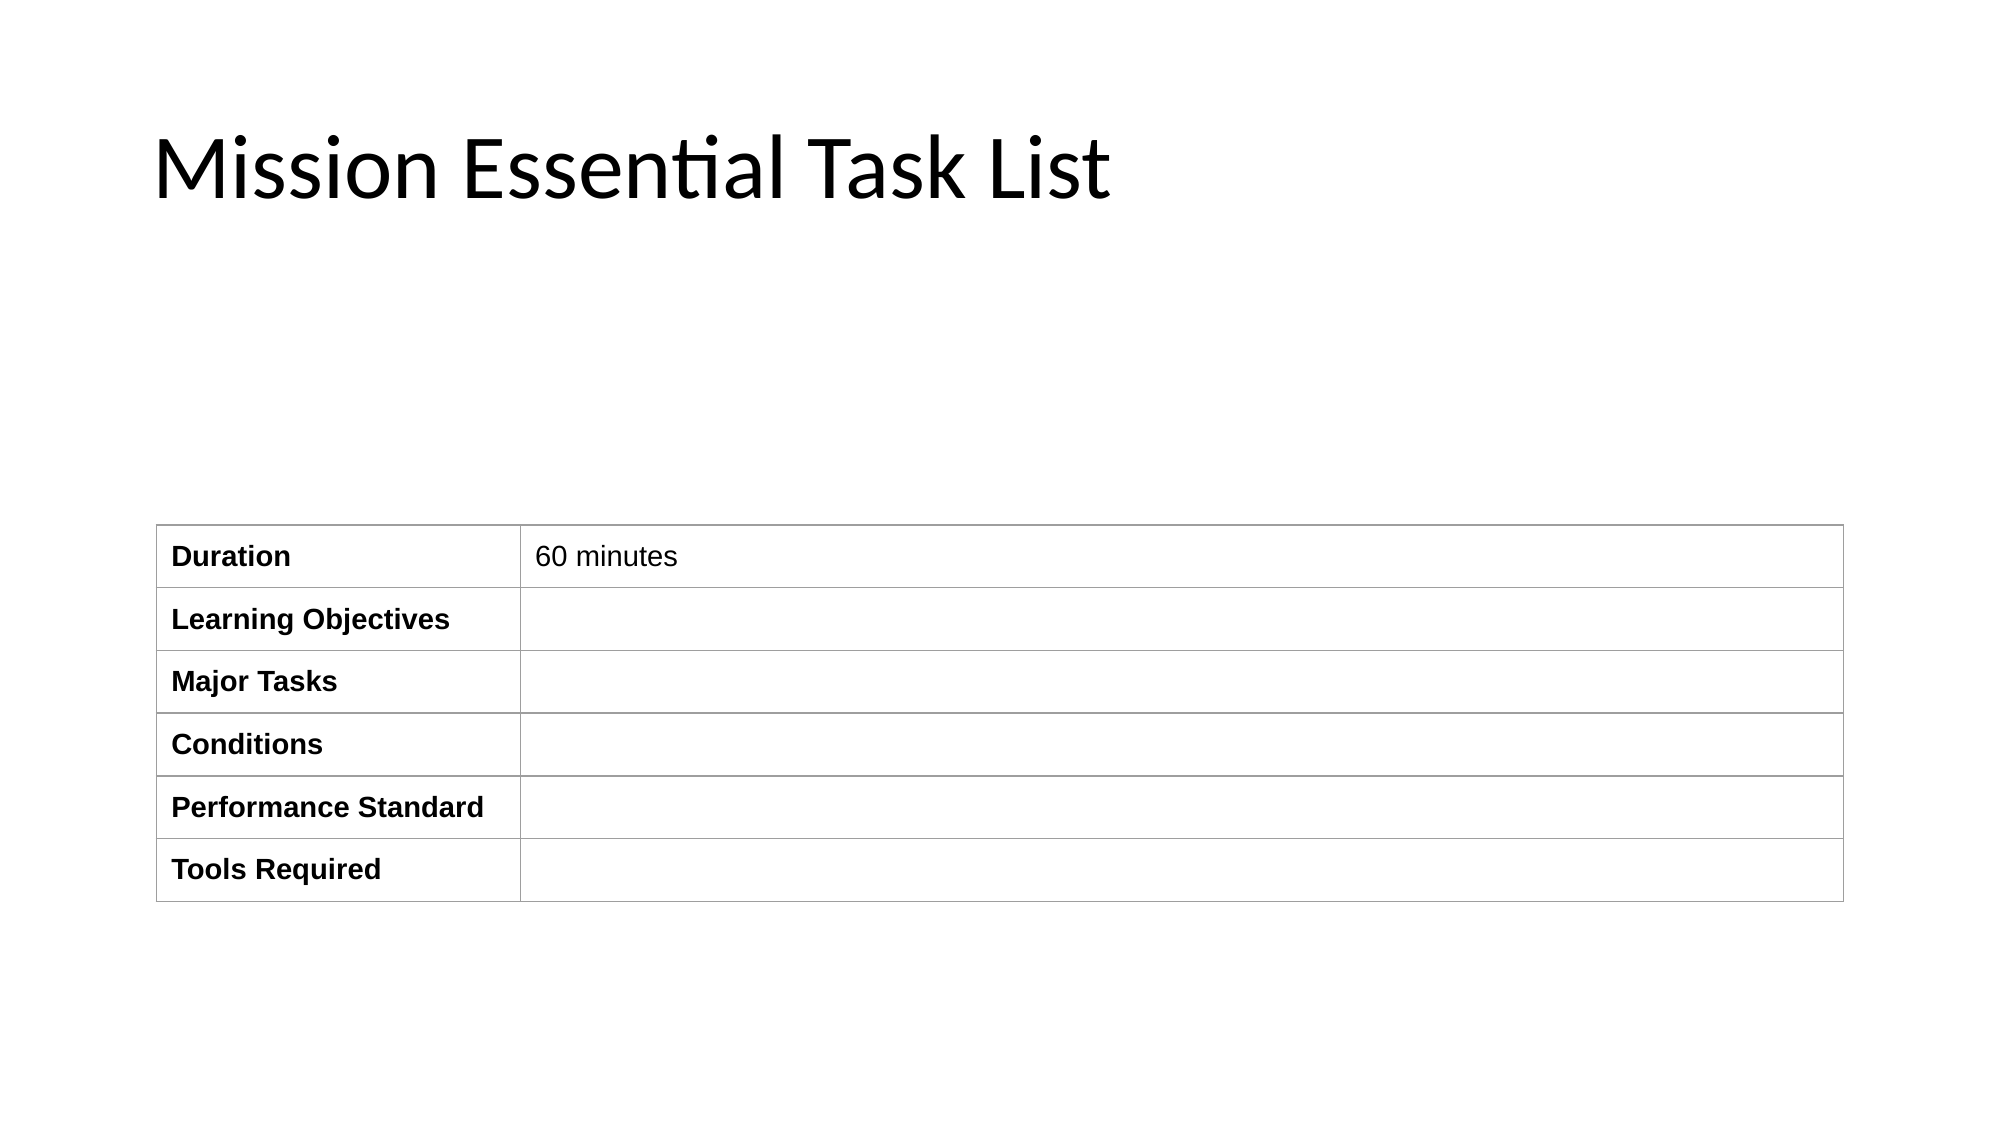

# Mission Essential Task List

| Duration | 60 minutes |
| --- | --- |
| Learning Objectives |  |
| Major Tasks |  |
| Conditions |  |
| Performance Standard |  |
| Tools Required |  |